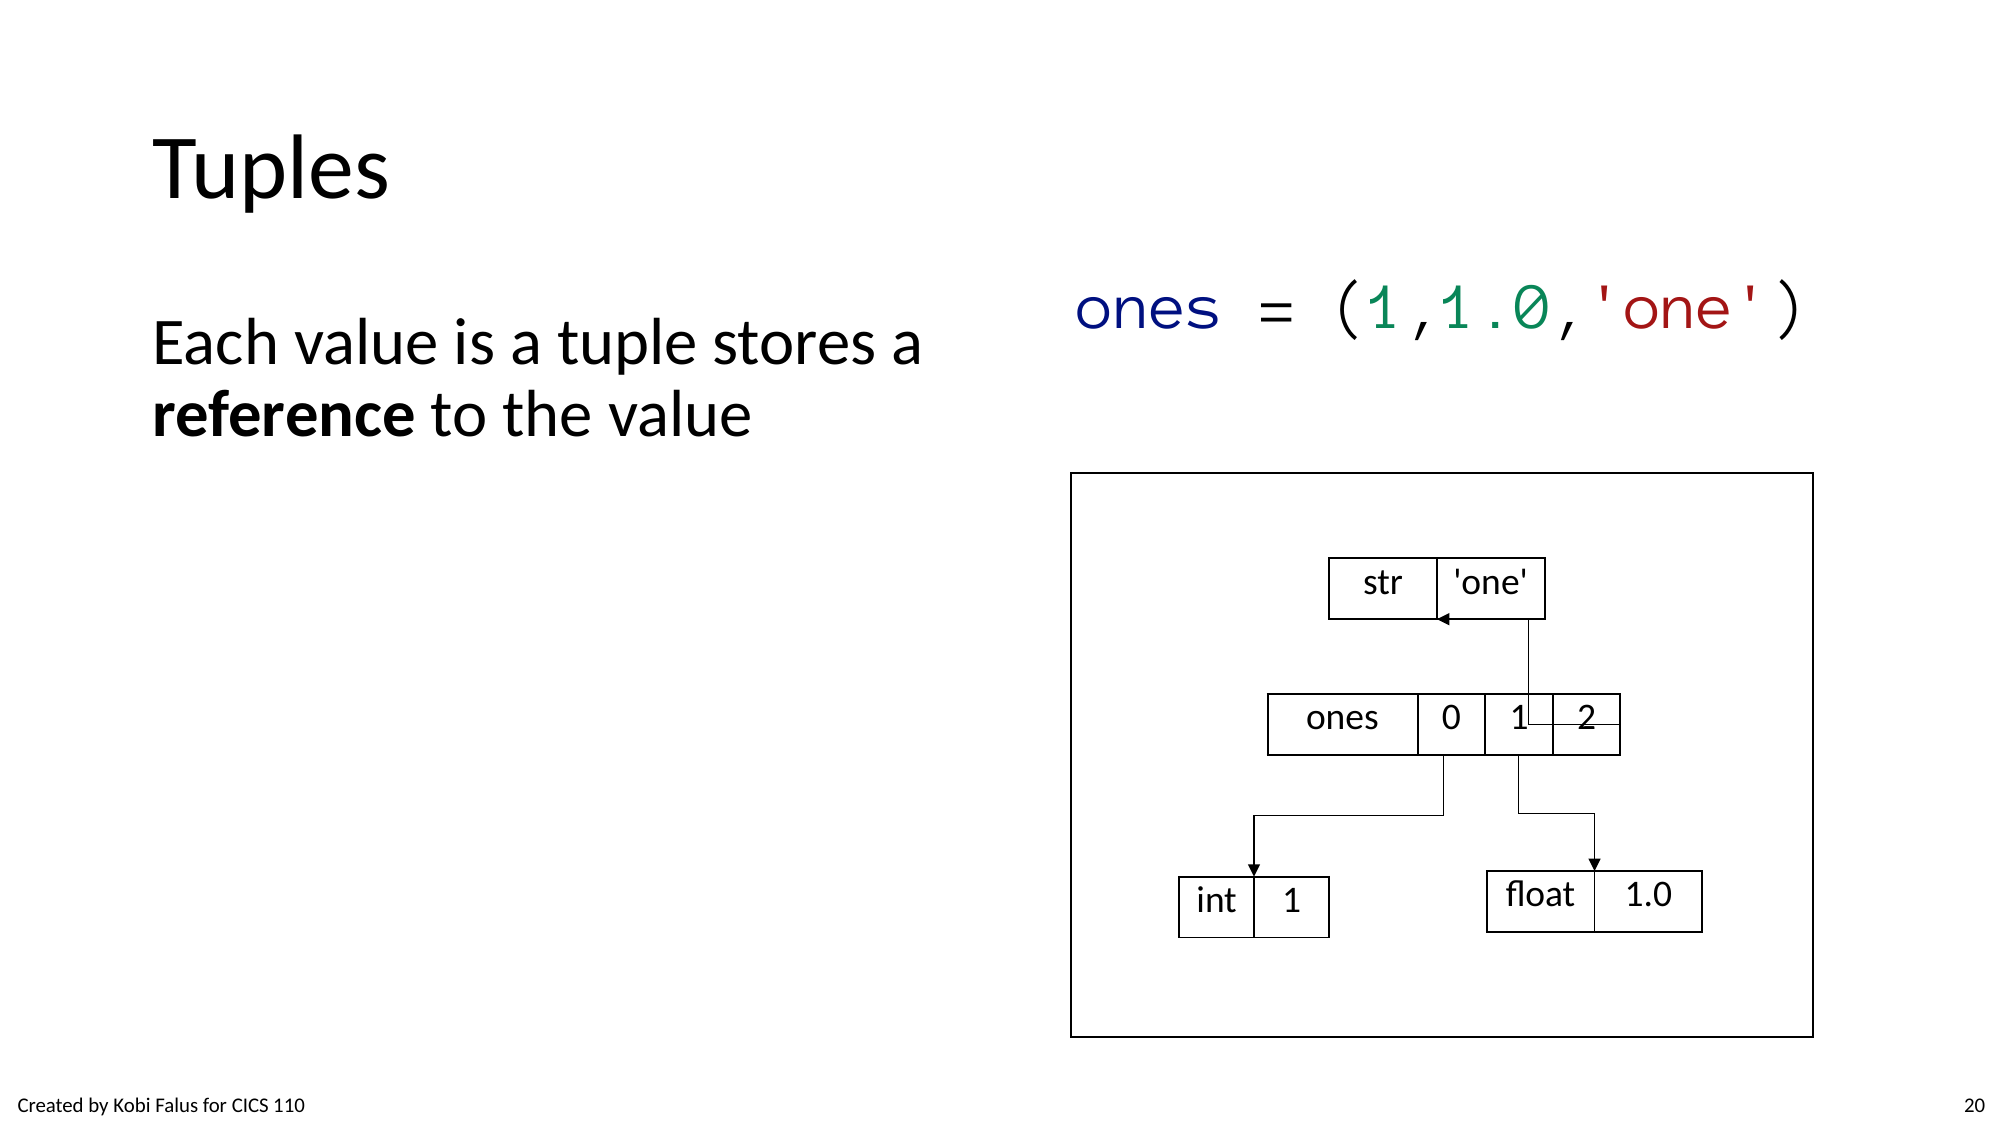

# Tuples
ones = (1,1.0,'one')
Each value is a tuple stores a reference to the value

| str | 'one' |
| --- | --- |
| ones | 0 | 1 | 2 |
| --- | --- | --- | --- |
| float | 1.0 |
| --- | --- |
| int | 1 |
| --- | --- |